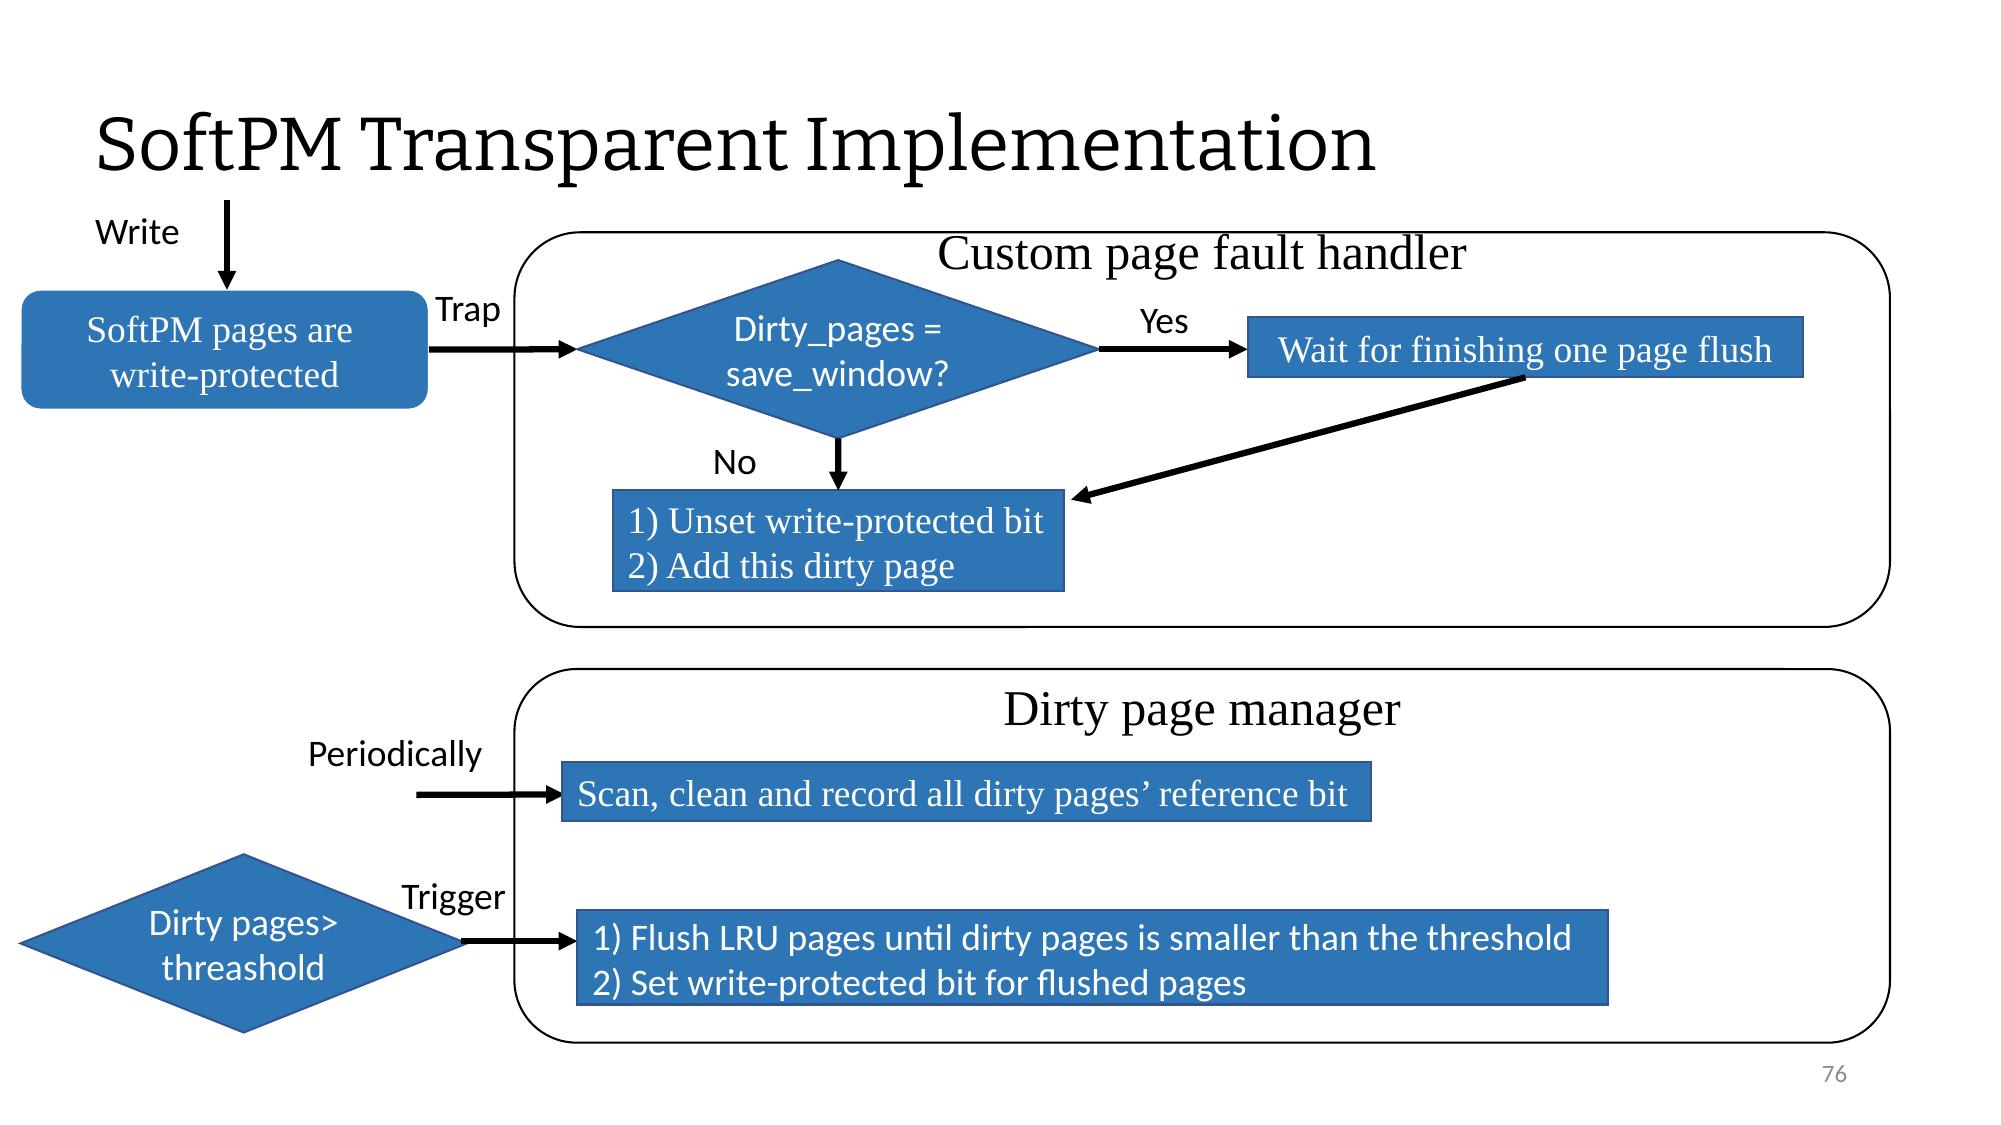

SoftPM Transparent Implementation
Write
Custom page fault handler

Dirty_pages = save_window?
Trap
Yes
SoftPM pages are
write-protected
Wait for finishing one page flush
No
1) Unset write-protected bit
2) Add this dirty page
Dirty page manager

Periodically
Scan, clean and record all dirty pages’ reference bit
Dirty pages> threashold
Trigger
1) Flush LRU pages until dirty pages is smaller than the threshold
2) Set write-protected bit for flushed pages
76